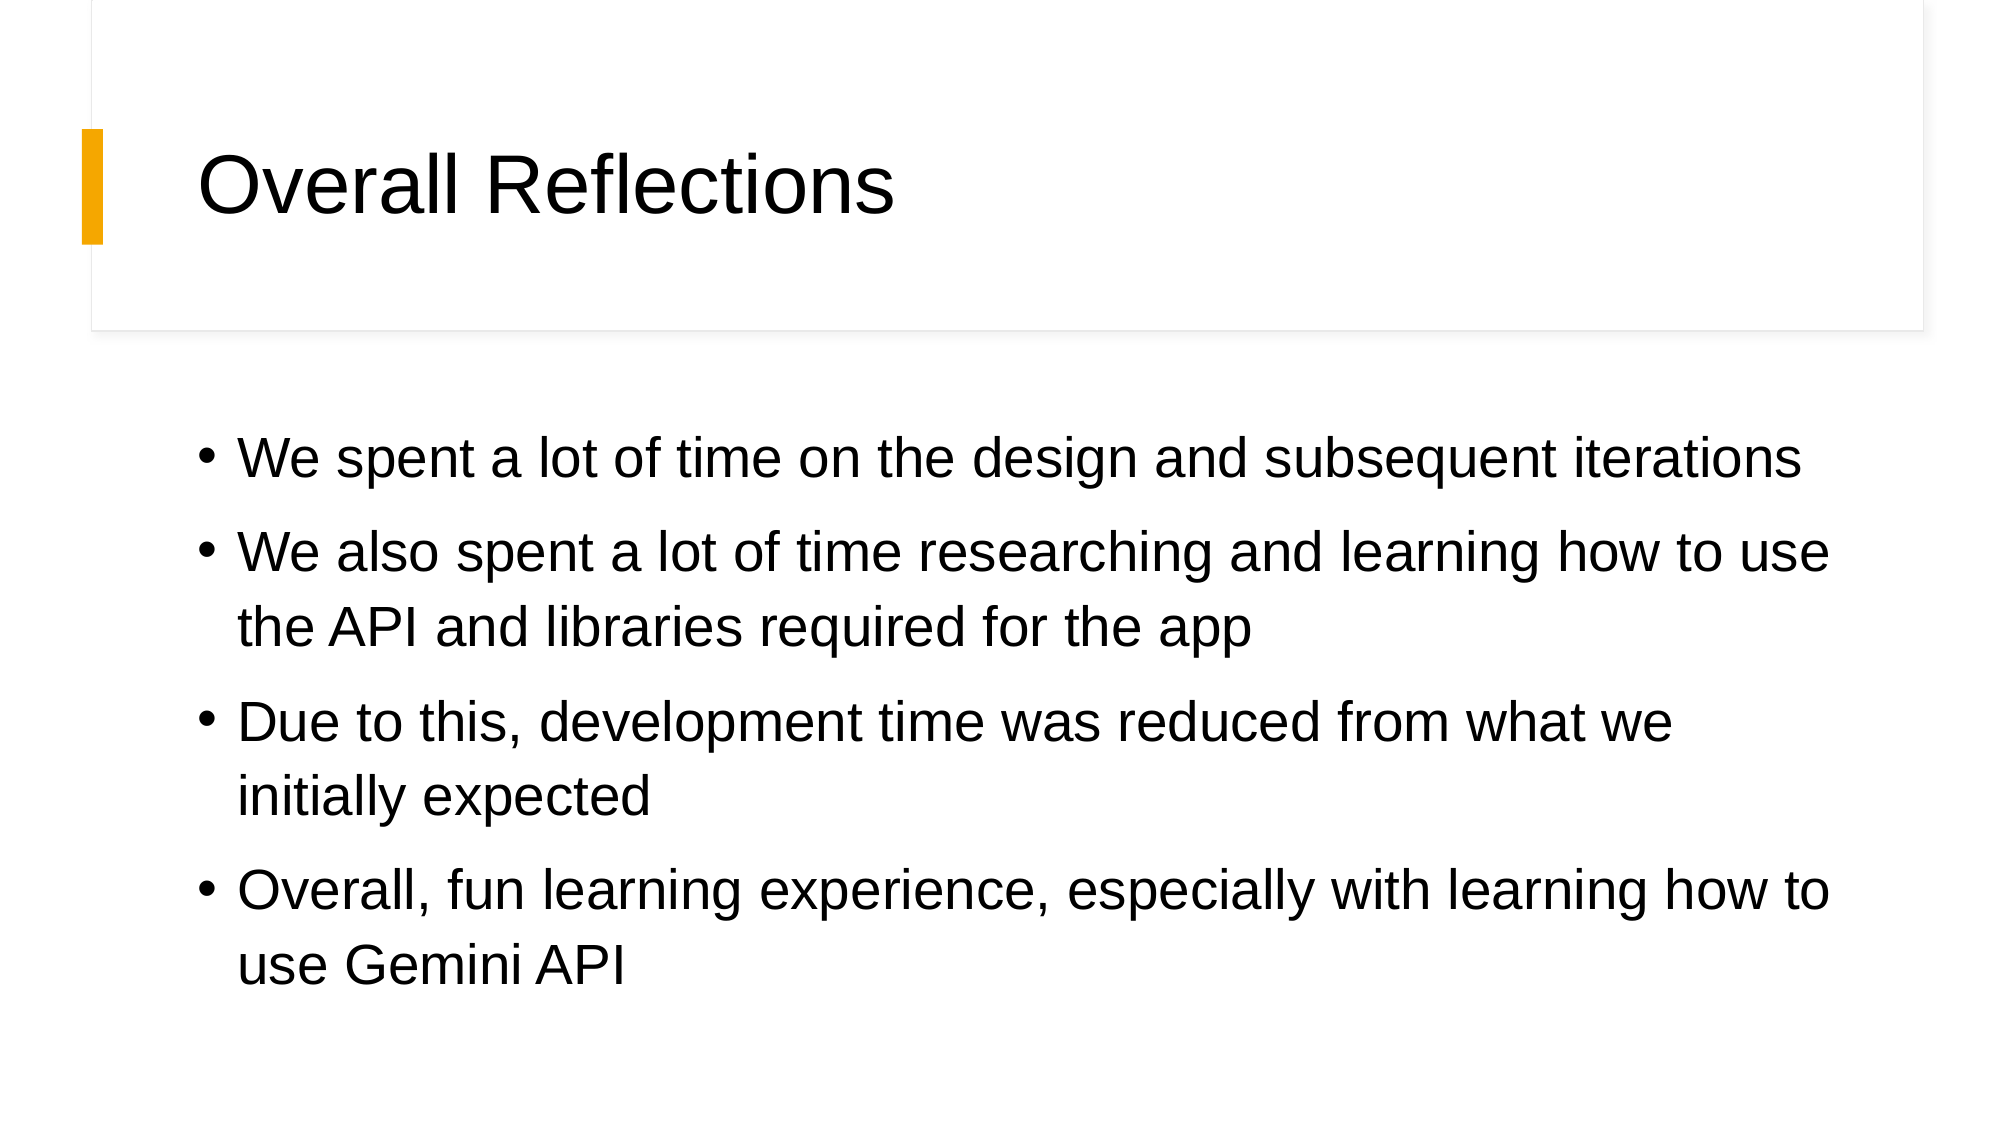

# Overall Reflections
We spent a lot of time on the design and subsequent iterations
We also spent a lot of time researching and learning how to use the API and libraries required for the app
Due to this, development time was reduced from what we initially expected
Overall, fun learning experience, especially with learning how to use Gemini API